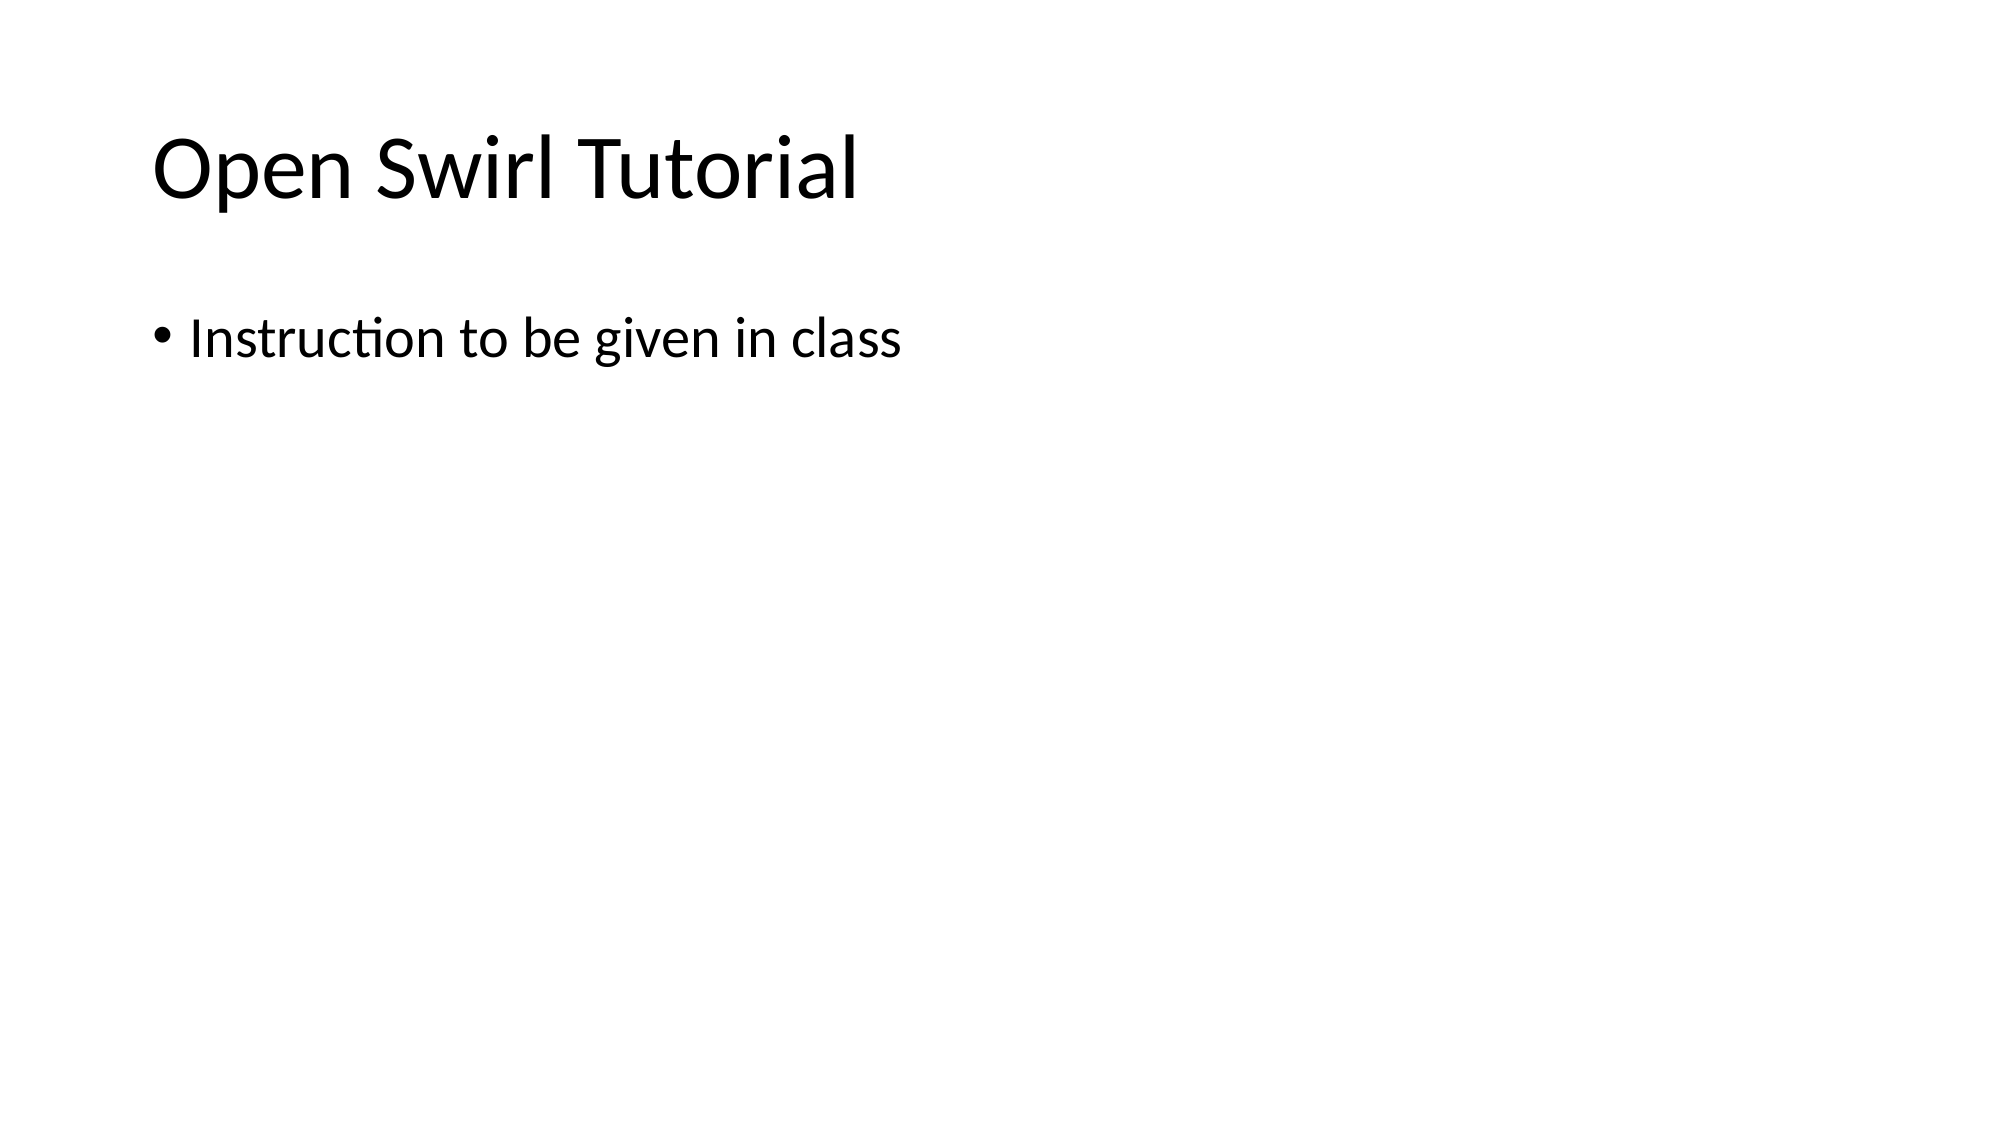

# Open Swirl Tutorial
Instruction to be given in class